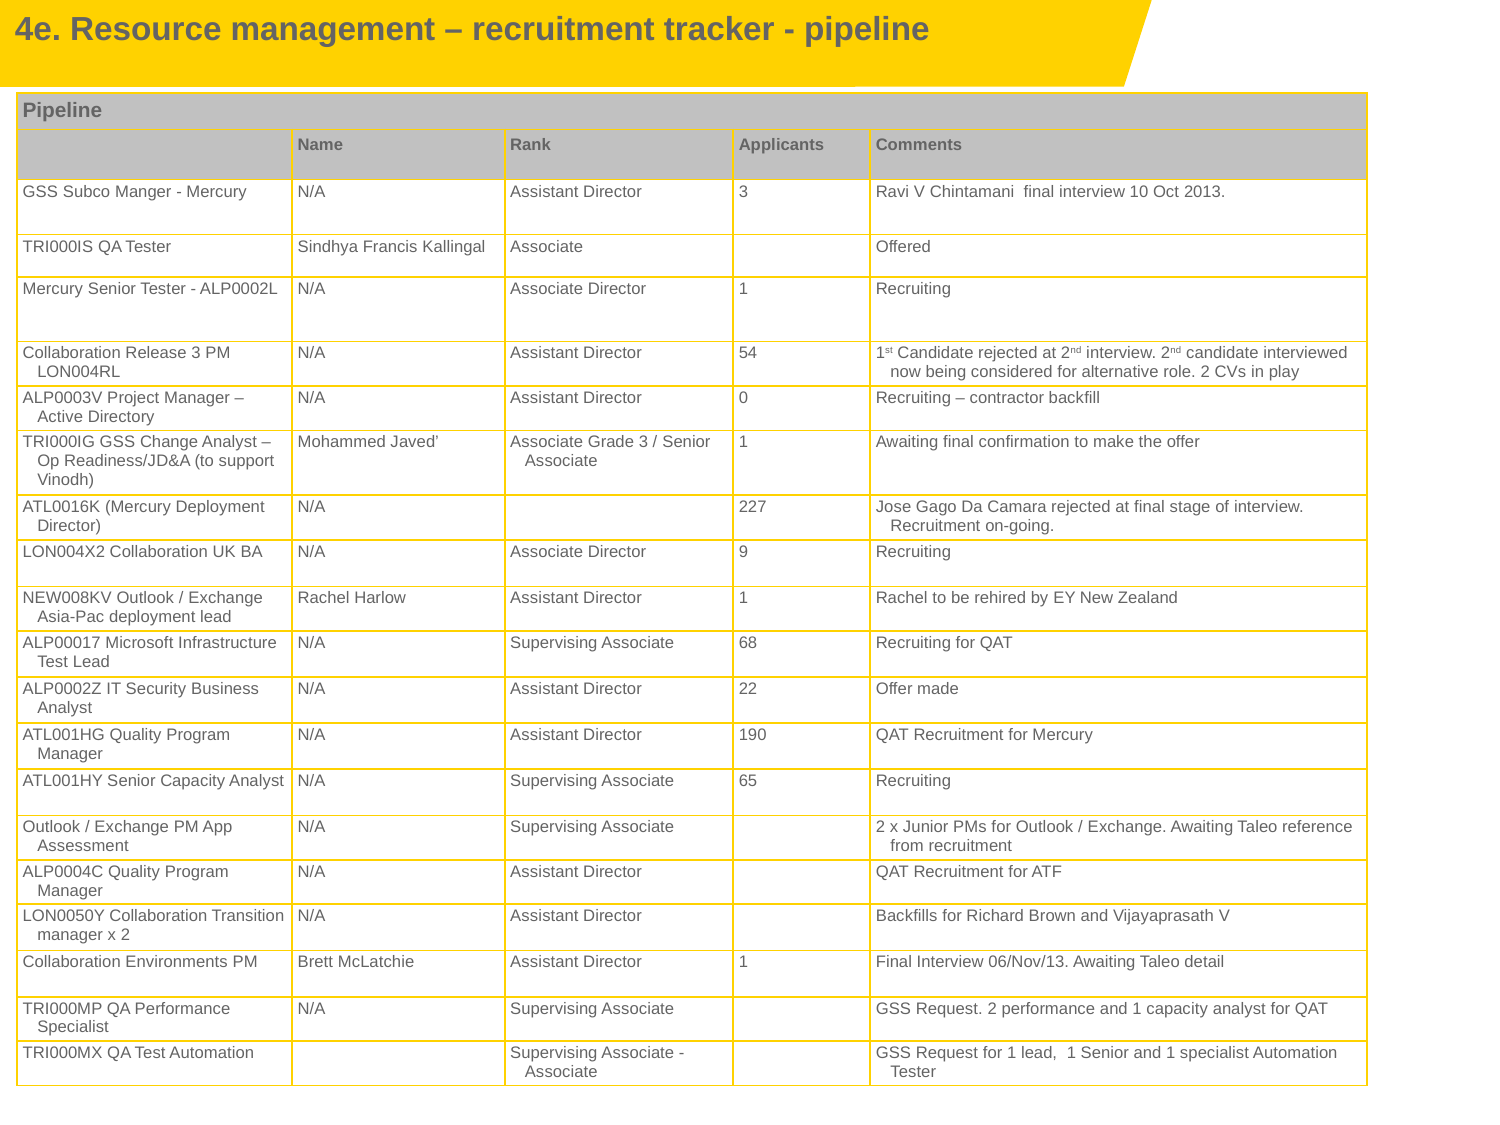

4e. Resource management – recruitment tracker - pipeline

| Pipeline |  |  |  |  |
| --- | --- | --- | --- | --- |
|  | Name | Rank | Applicants | Comments |
| GSS Subco Manger - Mercury | N/A | Assistant Director | 3 | Ravi V Chintamani final interview 10 Oct 2013. |
| TRI000IS QA Tester | Sindhya Francis Kallingal | Associate |  | Offered |
| Mercury Senior Tester - ALP0002L | N/A | Associate Director | 1 | Recruiting |
| Collaboration Release 3 PM LON004RL | N/A | Assistant Director | 54 | 1st Candidate rejected at 2nd interview. 2nd candidate interviewed now being considered for alternative role. 2 CVs in play |
| ALP0003V Project Manager – Active Directory | N/A | Assistant Director | 0 | Recruiting – contractor backfill |
| TRI000IG GSS Change Analyst – Op Readiness/JD&A (to support Vinodh) | Mohammed Javed’ | Associate Grade 3 / Senior Associate | 1 | Awaiting final confirmation to make the offer |
| ATL0016K (Mercury Deployment Director) | N/A |  | 227 | Jose Gago Da Camara rejected at final stage of interview. Recruitment on-going. |
| LON004X2 Collaboration UK BA | N/A | Associate Director | 9 | Recruiting |
| NEW008KV Outlook / Exchange Asia-Pac deployment lead | Rachel Harlow | Assistant Director | 1 | Rachel to be rehired by EY New Zealand |
| ALP00017 Microsoft Infrastructure Test Lead | N/A | Supervising Associate | 68 | Recruiting for QAT |
| ALP0002Z IT Security Business Analyst | N/A | Assistant Director | 22 | Offer made |
| ATL001HG Quality Program Manager | N/A | Assistant Director | 190 | QAT Recruitment for Mercury |
| ATL001HY Senior Capacity Analyst | N/A | Supervising Associate | 65 | Recruiting |
| Outlook / Exchange PM App Assessment | N/A | Supervising Associate |  | 2 x Junior PMs for Outlook / Exchange. Awaiting Taleo reference from recruitment |
| ALP0004C Quality Program Manager | N/A | Assistant Director |  | QAT Recruitment for ATF |
| LON0050Y Collaboration Transition manager x 2 | N/A | Assistant Director |  | Backfills for Richard Brown and Vijayaprasath V |
| Collaboration Environments PM | Brett McLatchie | Assistant Director | 1 | Final Interview 06/Nov/13. Awaiting Taleo detail |
| TRI000MP QA Performance Specialist | N/A | Supervising Associate |  | GSS Request. 2 performance and 1 capacity analyst for QAT |
| TRI000MX QA Test Automation |  | Supervising Associate - Associate |  | GSS Request for 1 lead, 1 Senior and 1 specialist Automation Tester |